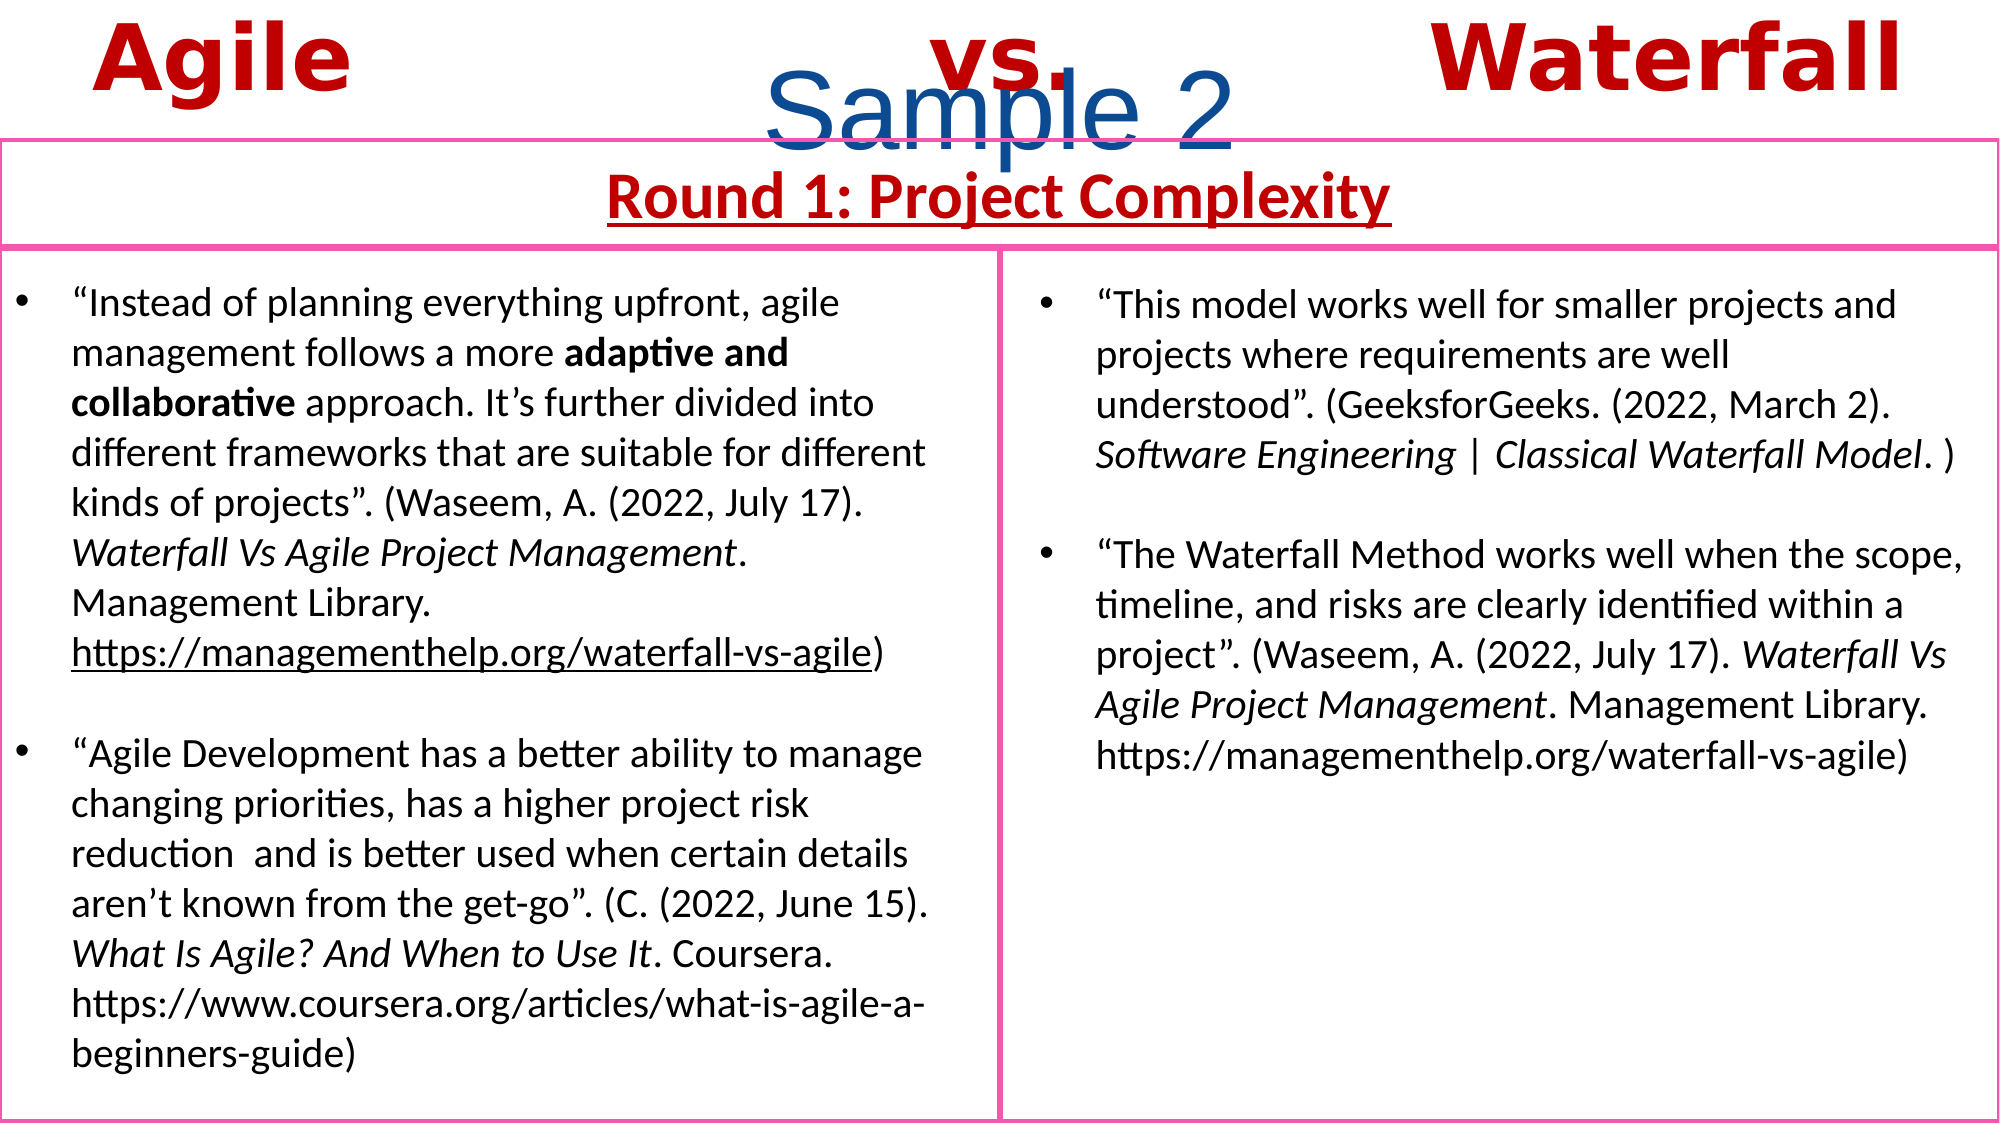

Agile                  vs.           Waterfall
# Sample 2

Round 1: Project Complexity
“Instead of planning everything upfront, agile management follows a more adaptive and collaborative approach. It’s further divided into different frameworks that are suitable for different kinds of projects”. (Waseem, A. (2022, July 17). Waterfall Vs Agile Project Management. Management Library. https://managementhelp.org/waterfall-vs-agile)

“Agile Development has a better ability to manage changing priorities, has a higher project risk reduction  and is better used when certain details aren’t known from the get-go”. (C. (2022, June 15). What Is Agile? And When to Use It. Coursera. https://www.coursera.org/articles/what-is-agile-a-beginners-guide)

“This model works well for smaller projects and projects where requirements are well 
understood”. (GeeksforGeeks. (2022, March 2). Software Engineering | Classical Waterfall Model. )

“The Waterfall Method works well when the scope, timeline, and risks are clearly identified within a project”. (Waseem, A. (2022, July 17). Waterfall Vs Agile Project Management. Management Library. https://managementhelp.org/waterfall-vs-agile)